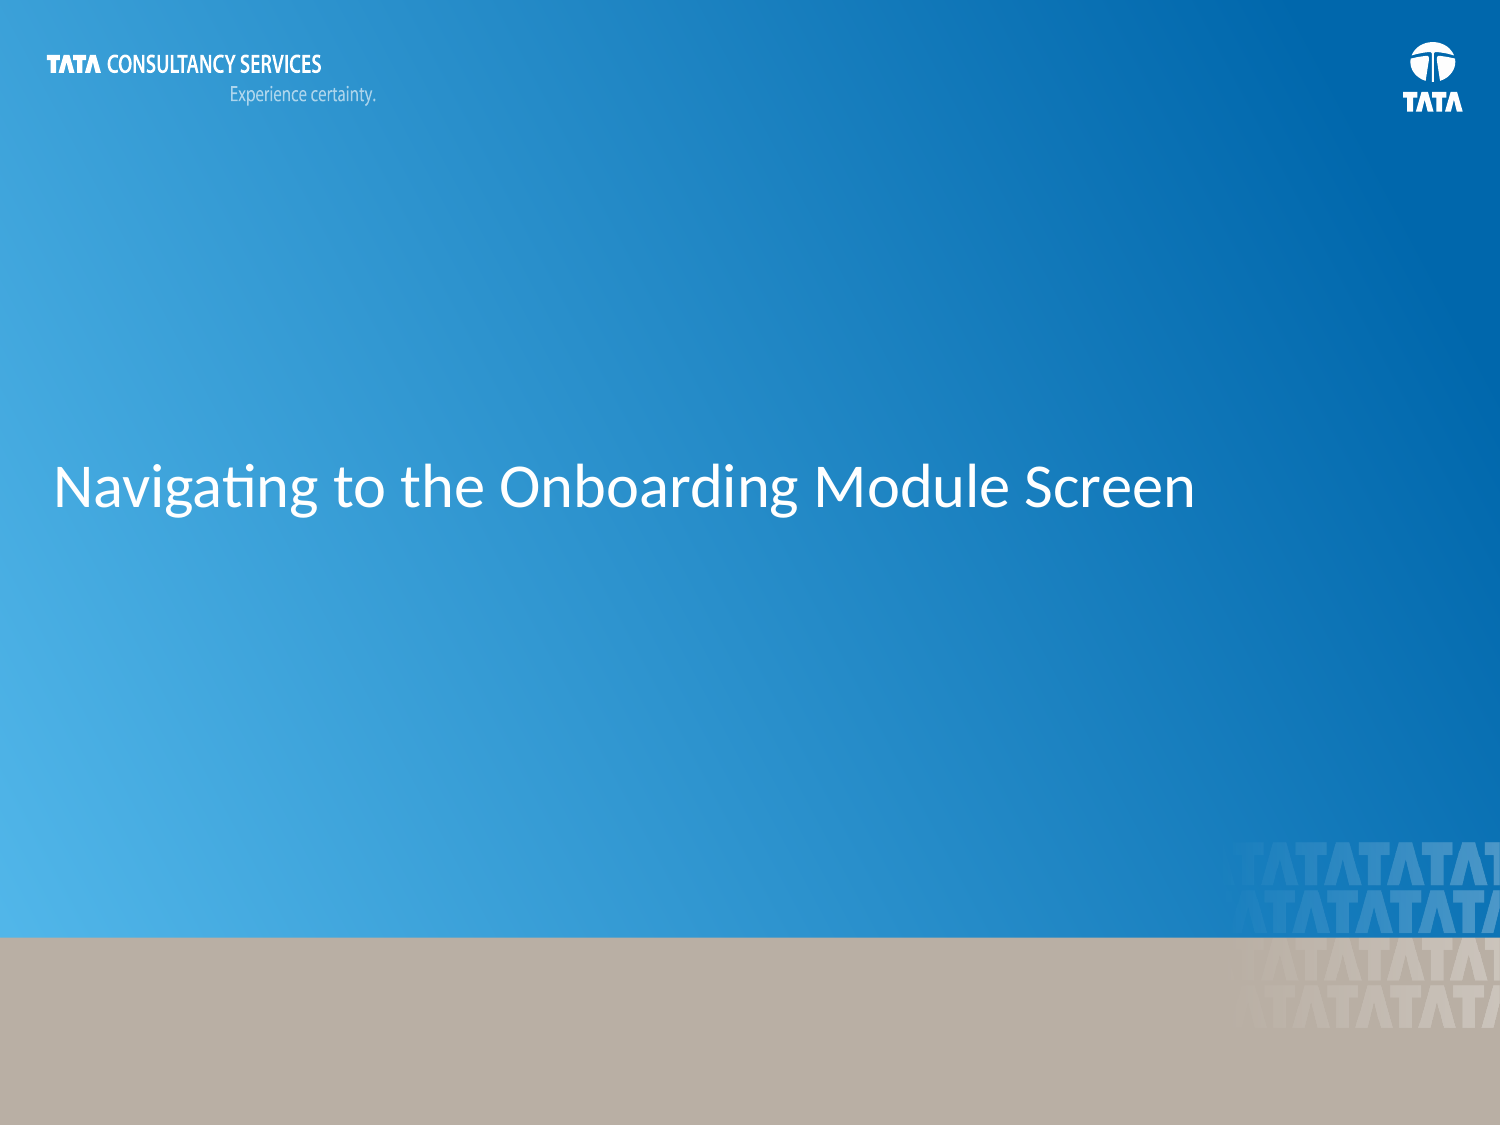

# Navigating to the Onboarding Module Screen